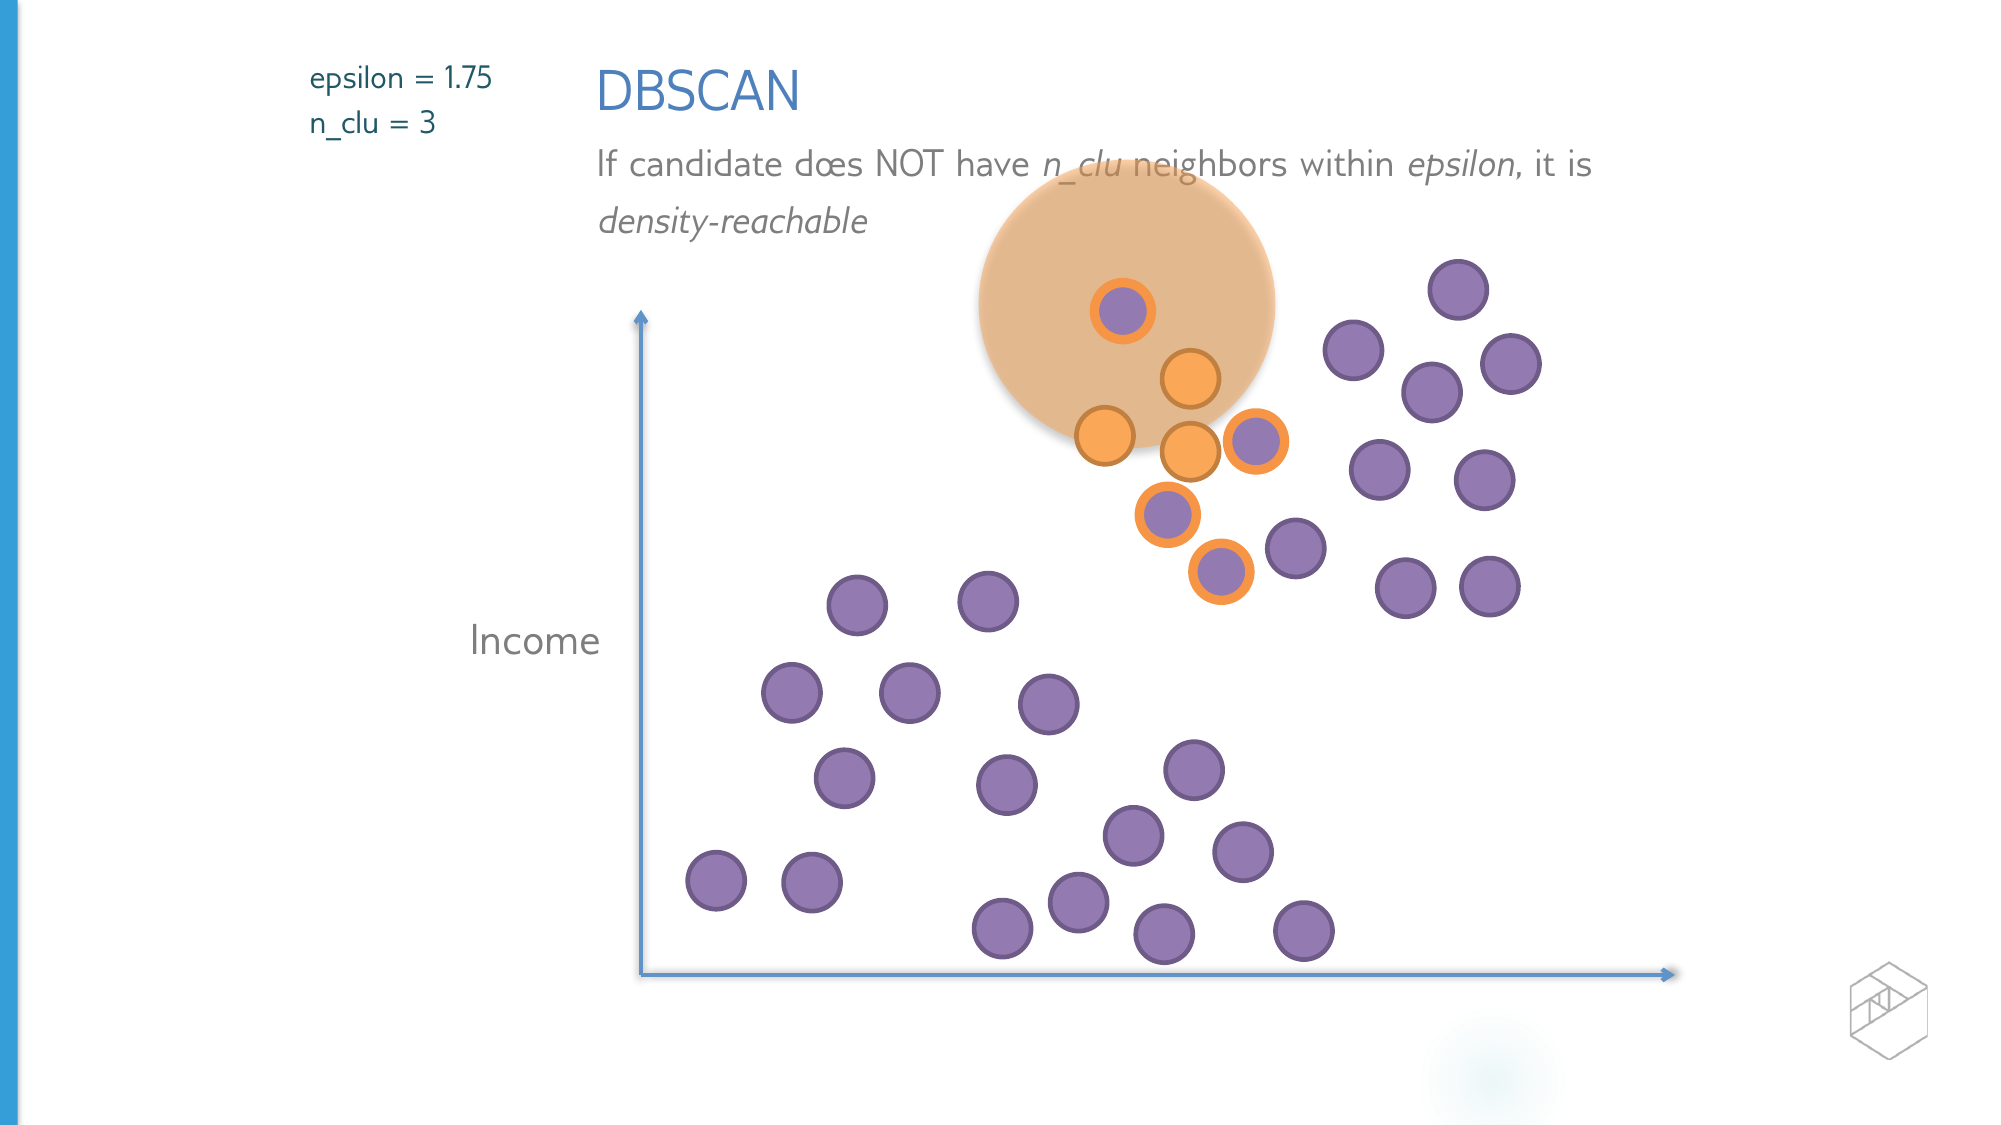

epsilon = 1.75
n_clu = 3
DBSCAN
If candidate does NOT have n_clu neighbors within epsilon, it is density-reachable

Income